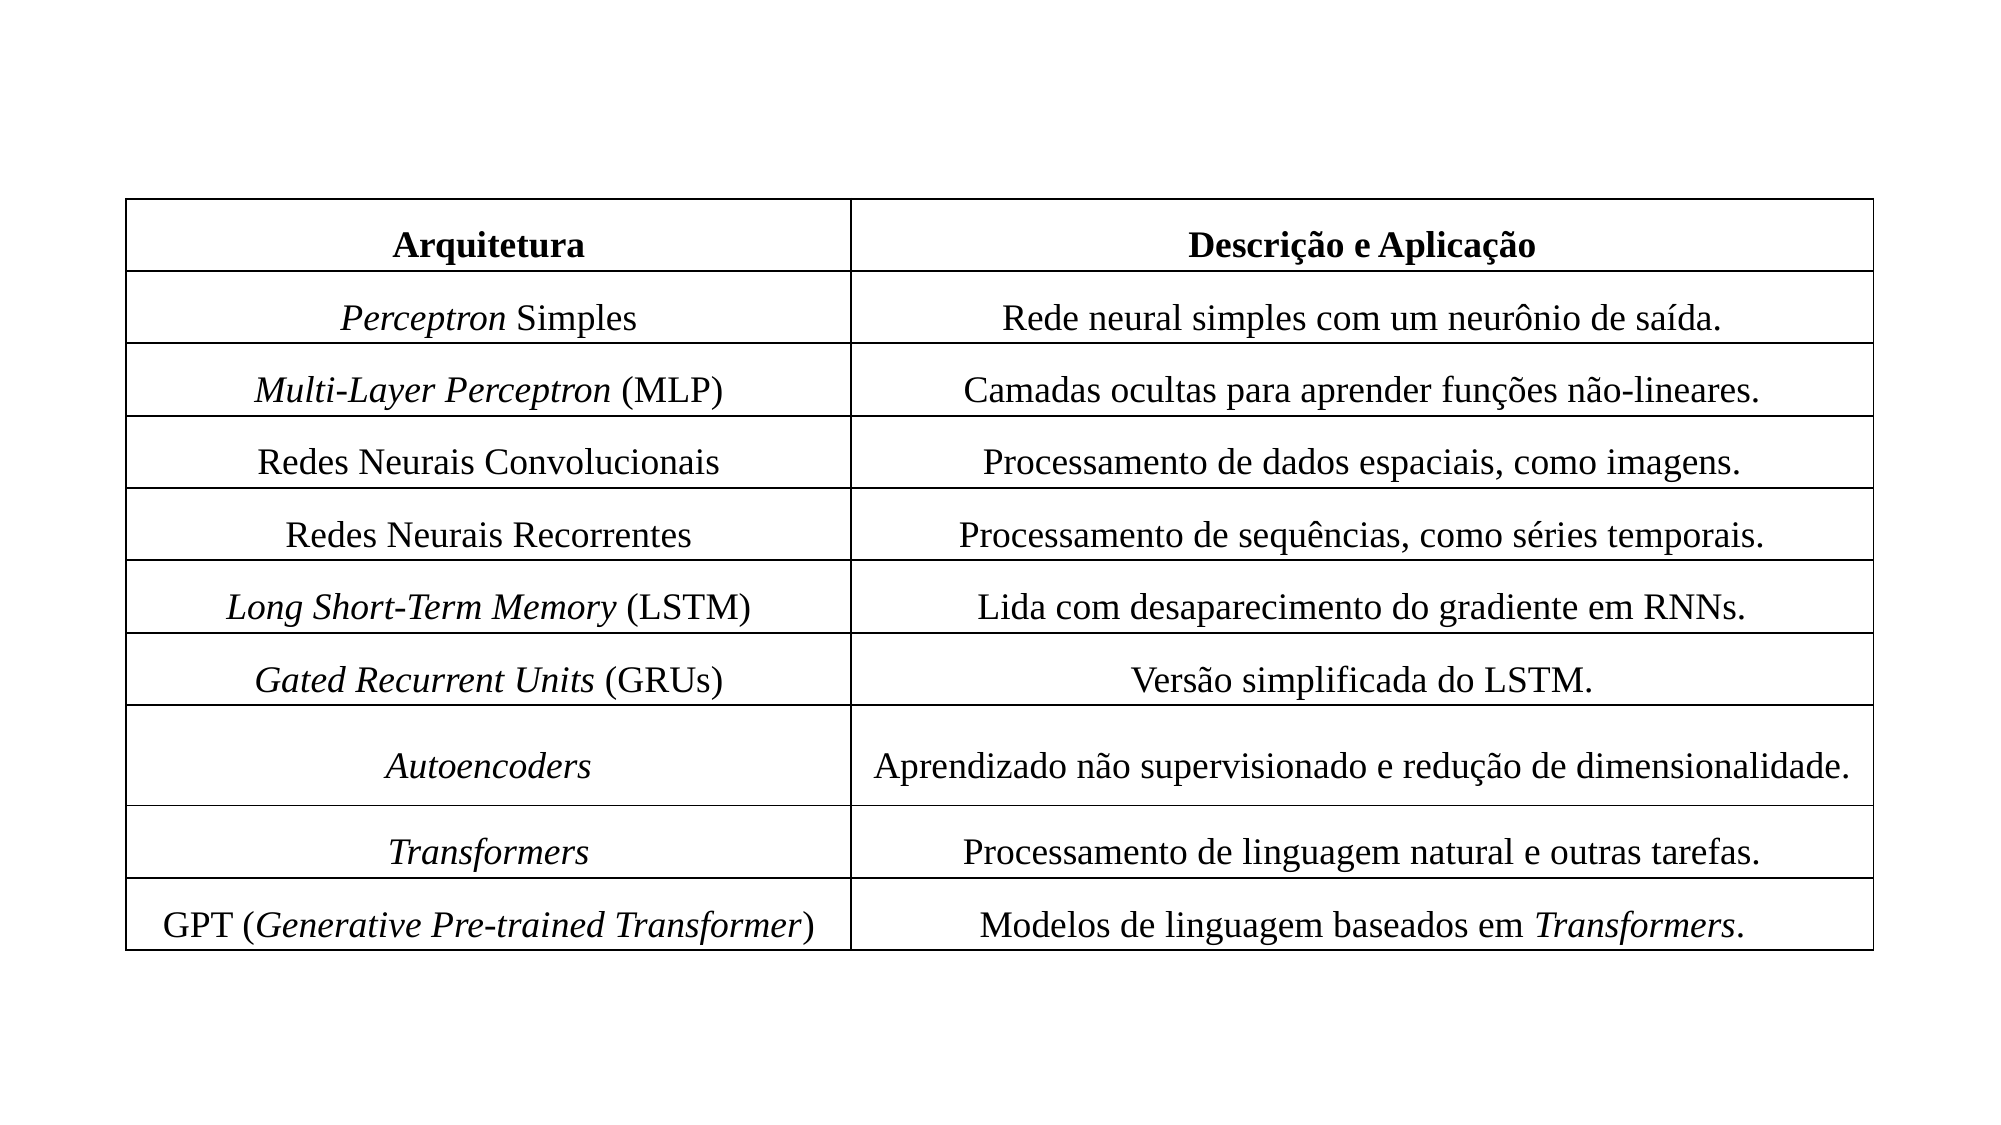

| Arquitetura | Descrição e Aplicação |
| --- | --- |
| Perceptron Simples | Rede neural simples com um neurônio de saída. |
| Multi-Layer Perceptron (MLP) | Camadas ocultas para aprender funções não-lineares. |
| Redes Neurais Convolucionais | Processamento de dados espaciais, como imagens. |
| Redes Neurais Recorrentes | Processamento de sequências, como séries temporais. |
| Long Short-Term Memory (LSTM) | Lida com desaparecimento do gradiente em RNNs. |
| Gated Recurrent Units (GRUs) | Versão simplificada do LSTM. |
| Autoencoders | Aprendizado não supervisionado e redução de dimensionalidade. |
| Transformers | Processamento de linguagem natural e outras tarefas. |
| GPT (Generative Pre-trained Transformer) | Modelos de linguagem baseados em Transformers. |